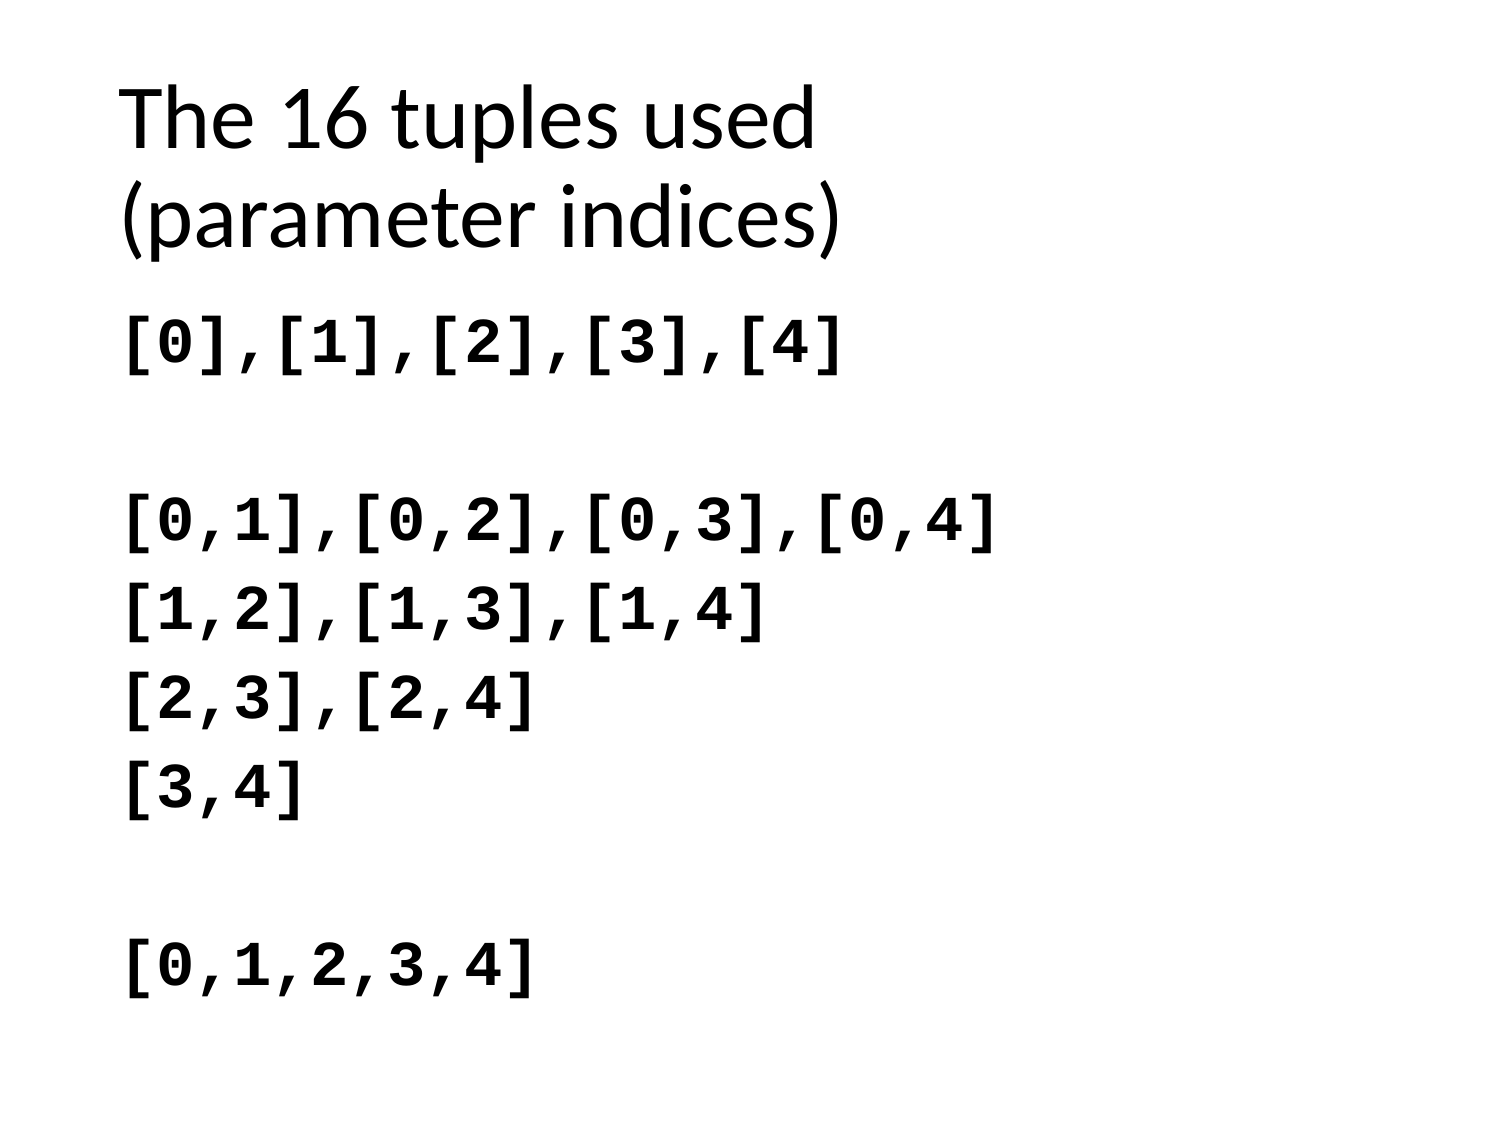

# The 16 tuples used (parameter indices)
[0],[1],[2],[3],[4]

[0,1],[0,2],[0,3],[0,4]
[1,2],[1,3],[1,4]
[2,3],[2,4]
[3,4]

[0,1,2,3,4]